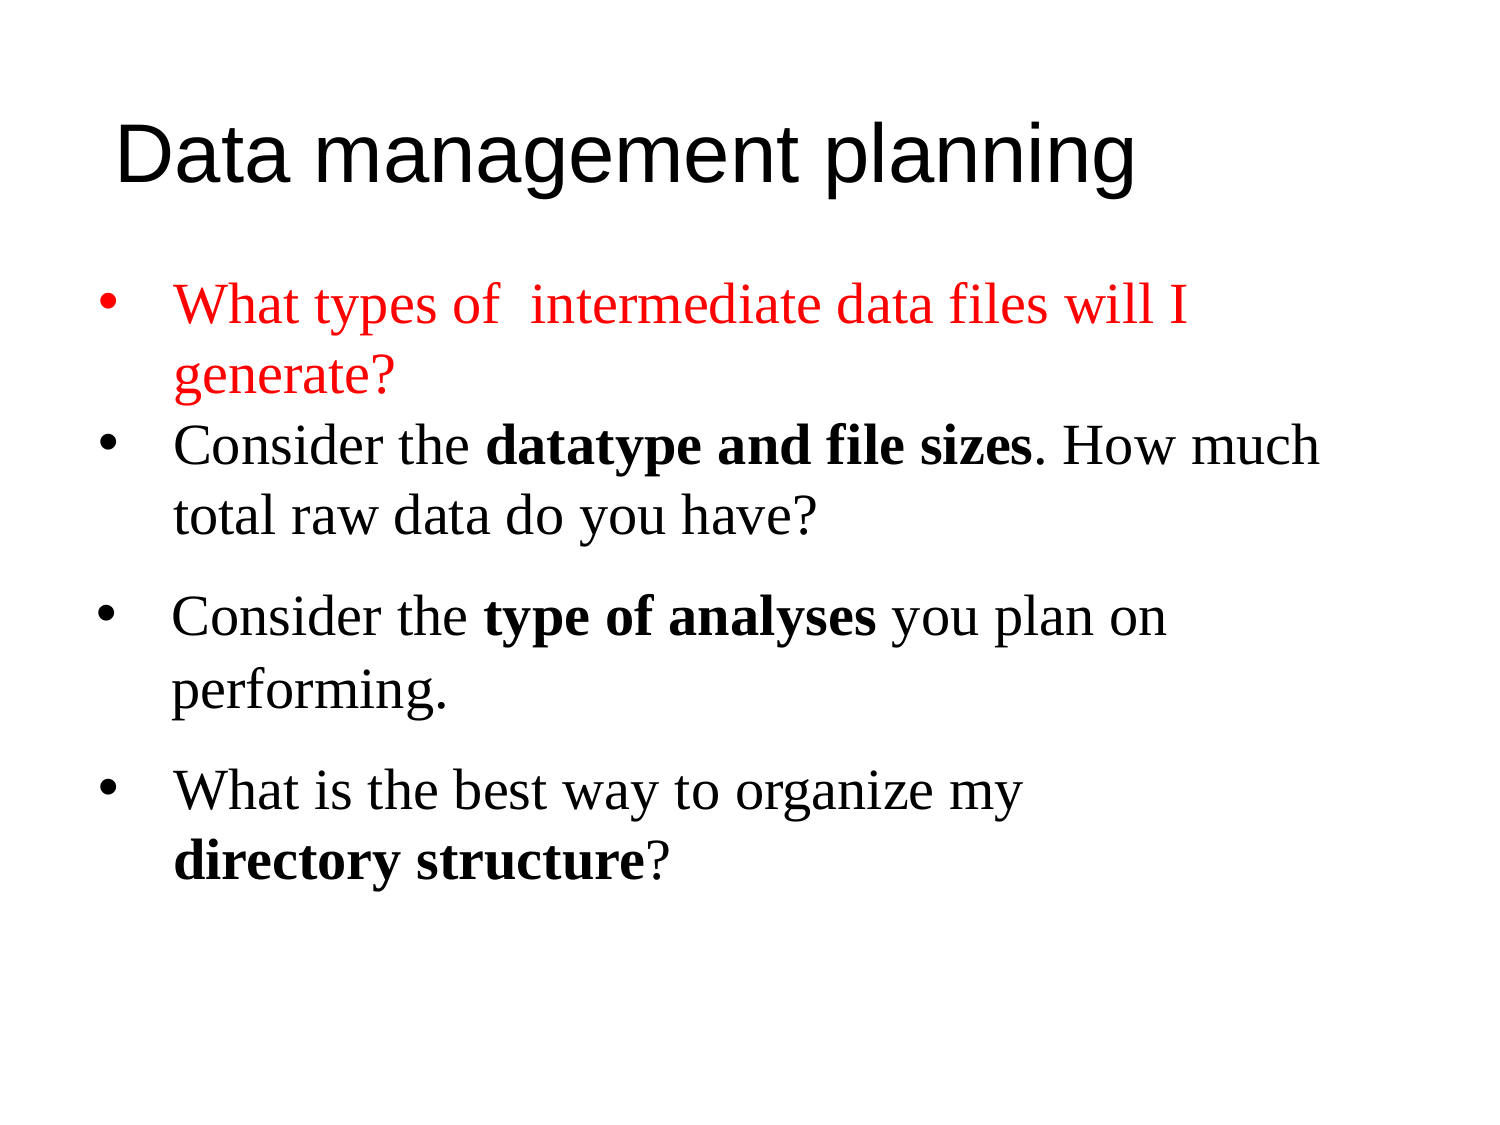

# Data management planning
What types of  intermediate data files will I generate?
Consider the datatype and file sizes. How much total raw data do you have?
Consider the type of analyses you plan on performing.
What is the best way to organize my directory structure?